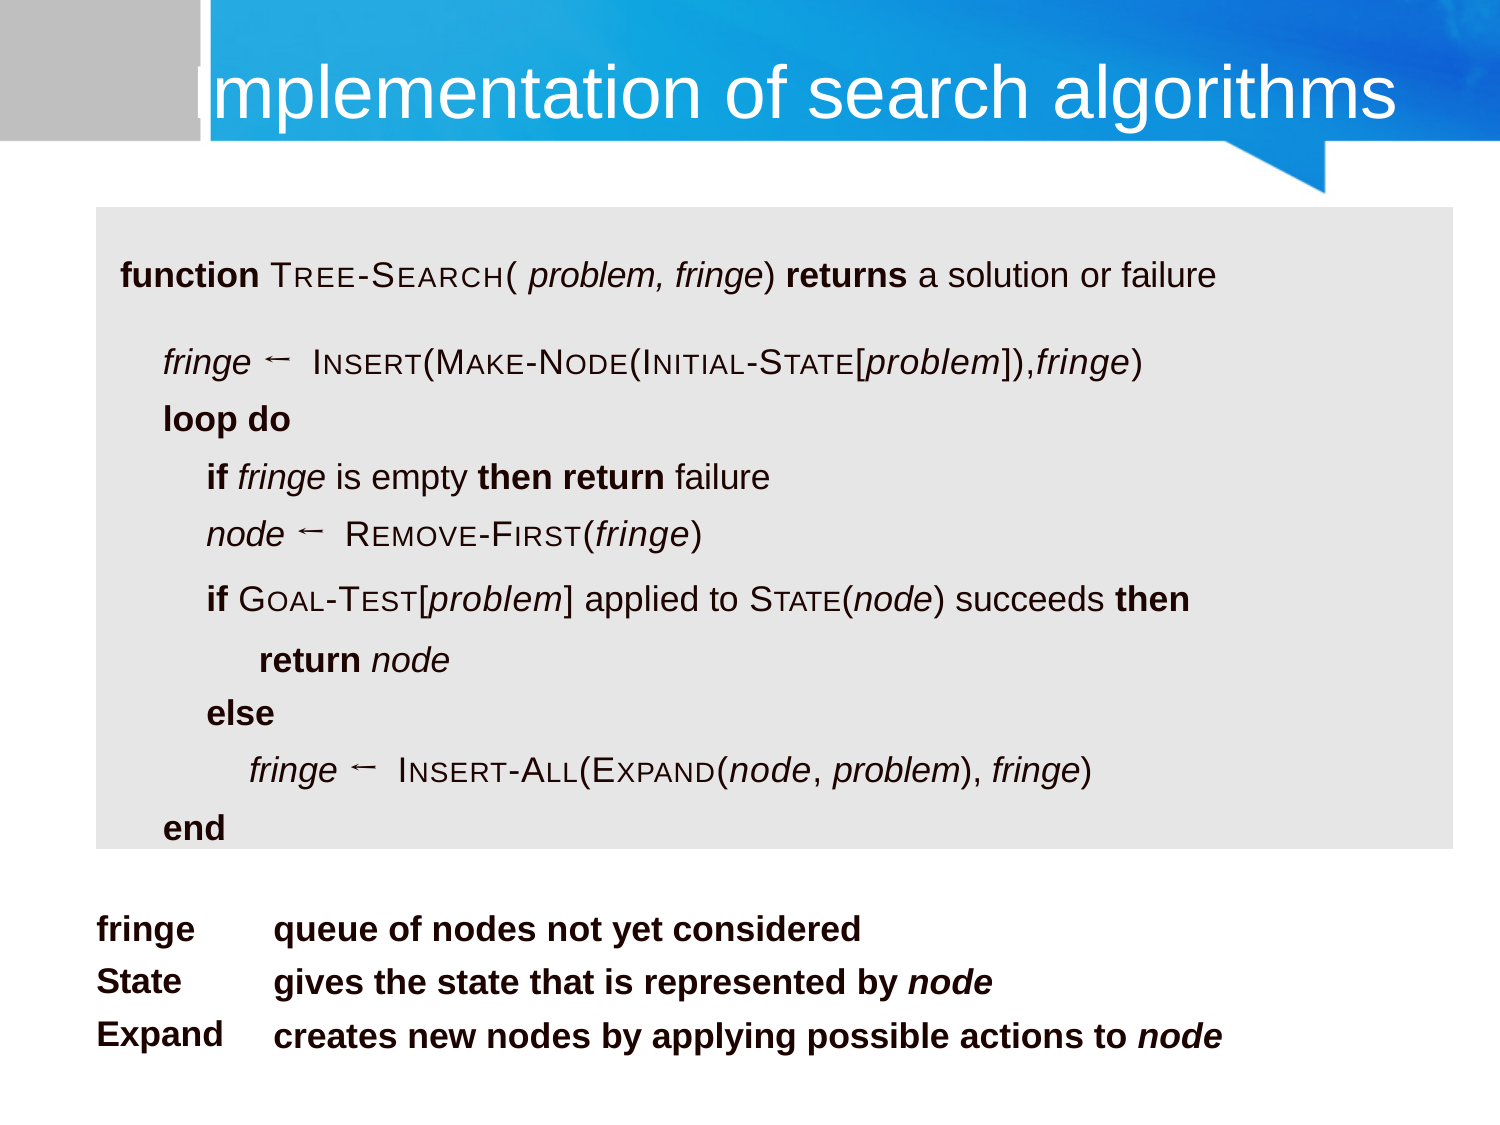

# Implementation of search algorithms

function TREE-SEARCH( problem, fringe) returns a solution or failure

fringe ← INSERT(MAKE-NODE(INITIAL-STATE[problem]),fringe)
loop do
if fringe is empty then return failure
node ← REMOVE-FIRST(fringe)
if GOAL-TEST[problem] applied to STATE(node) succeeds then  return node
else
fringe ← INSERT-ALL(EXPAND(node, problem), fringe)
end
fringe  State  Expand
queue of nodes not yet considered
gives the state that is represented by node
creates new nodes by applying possible actions to node